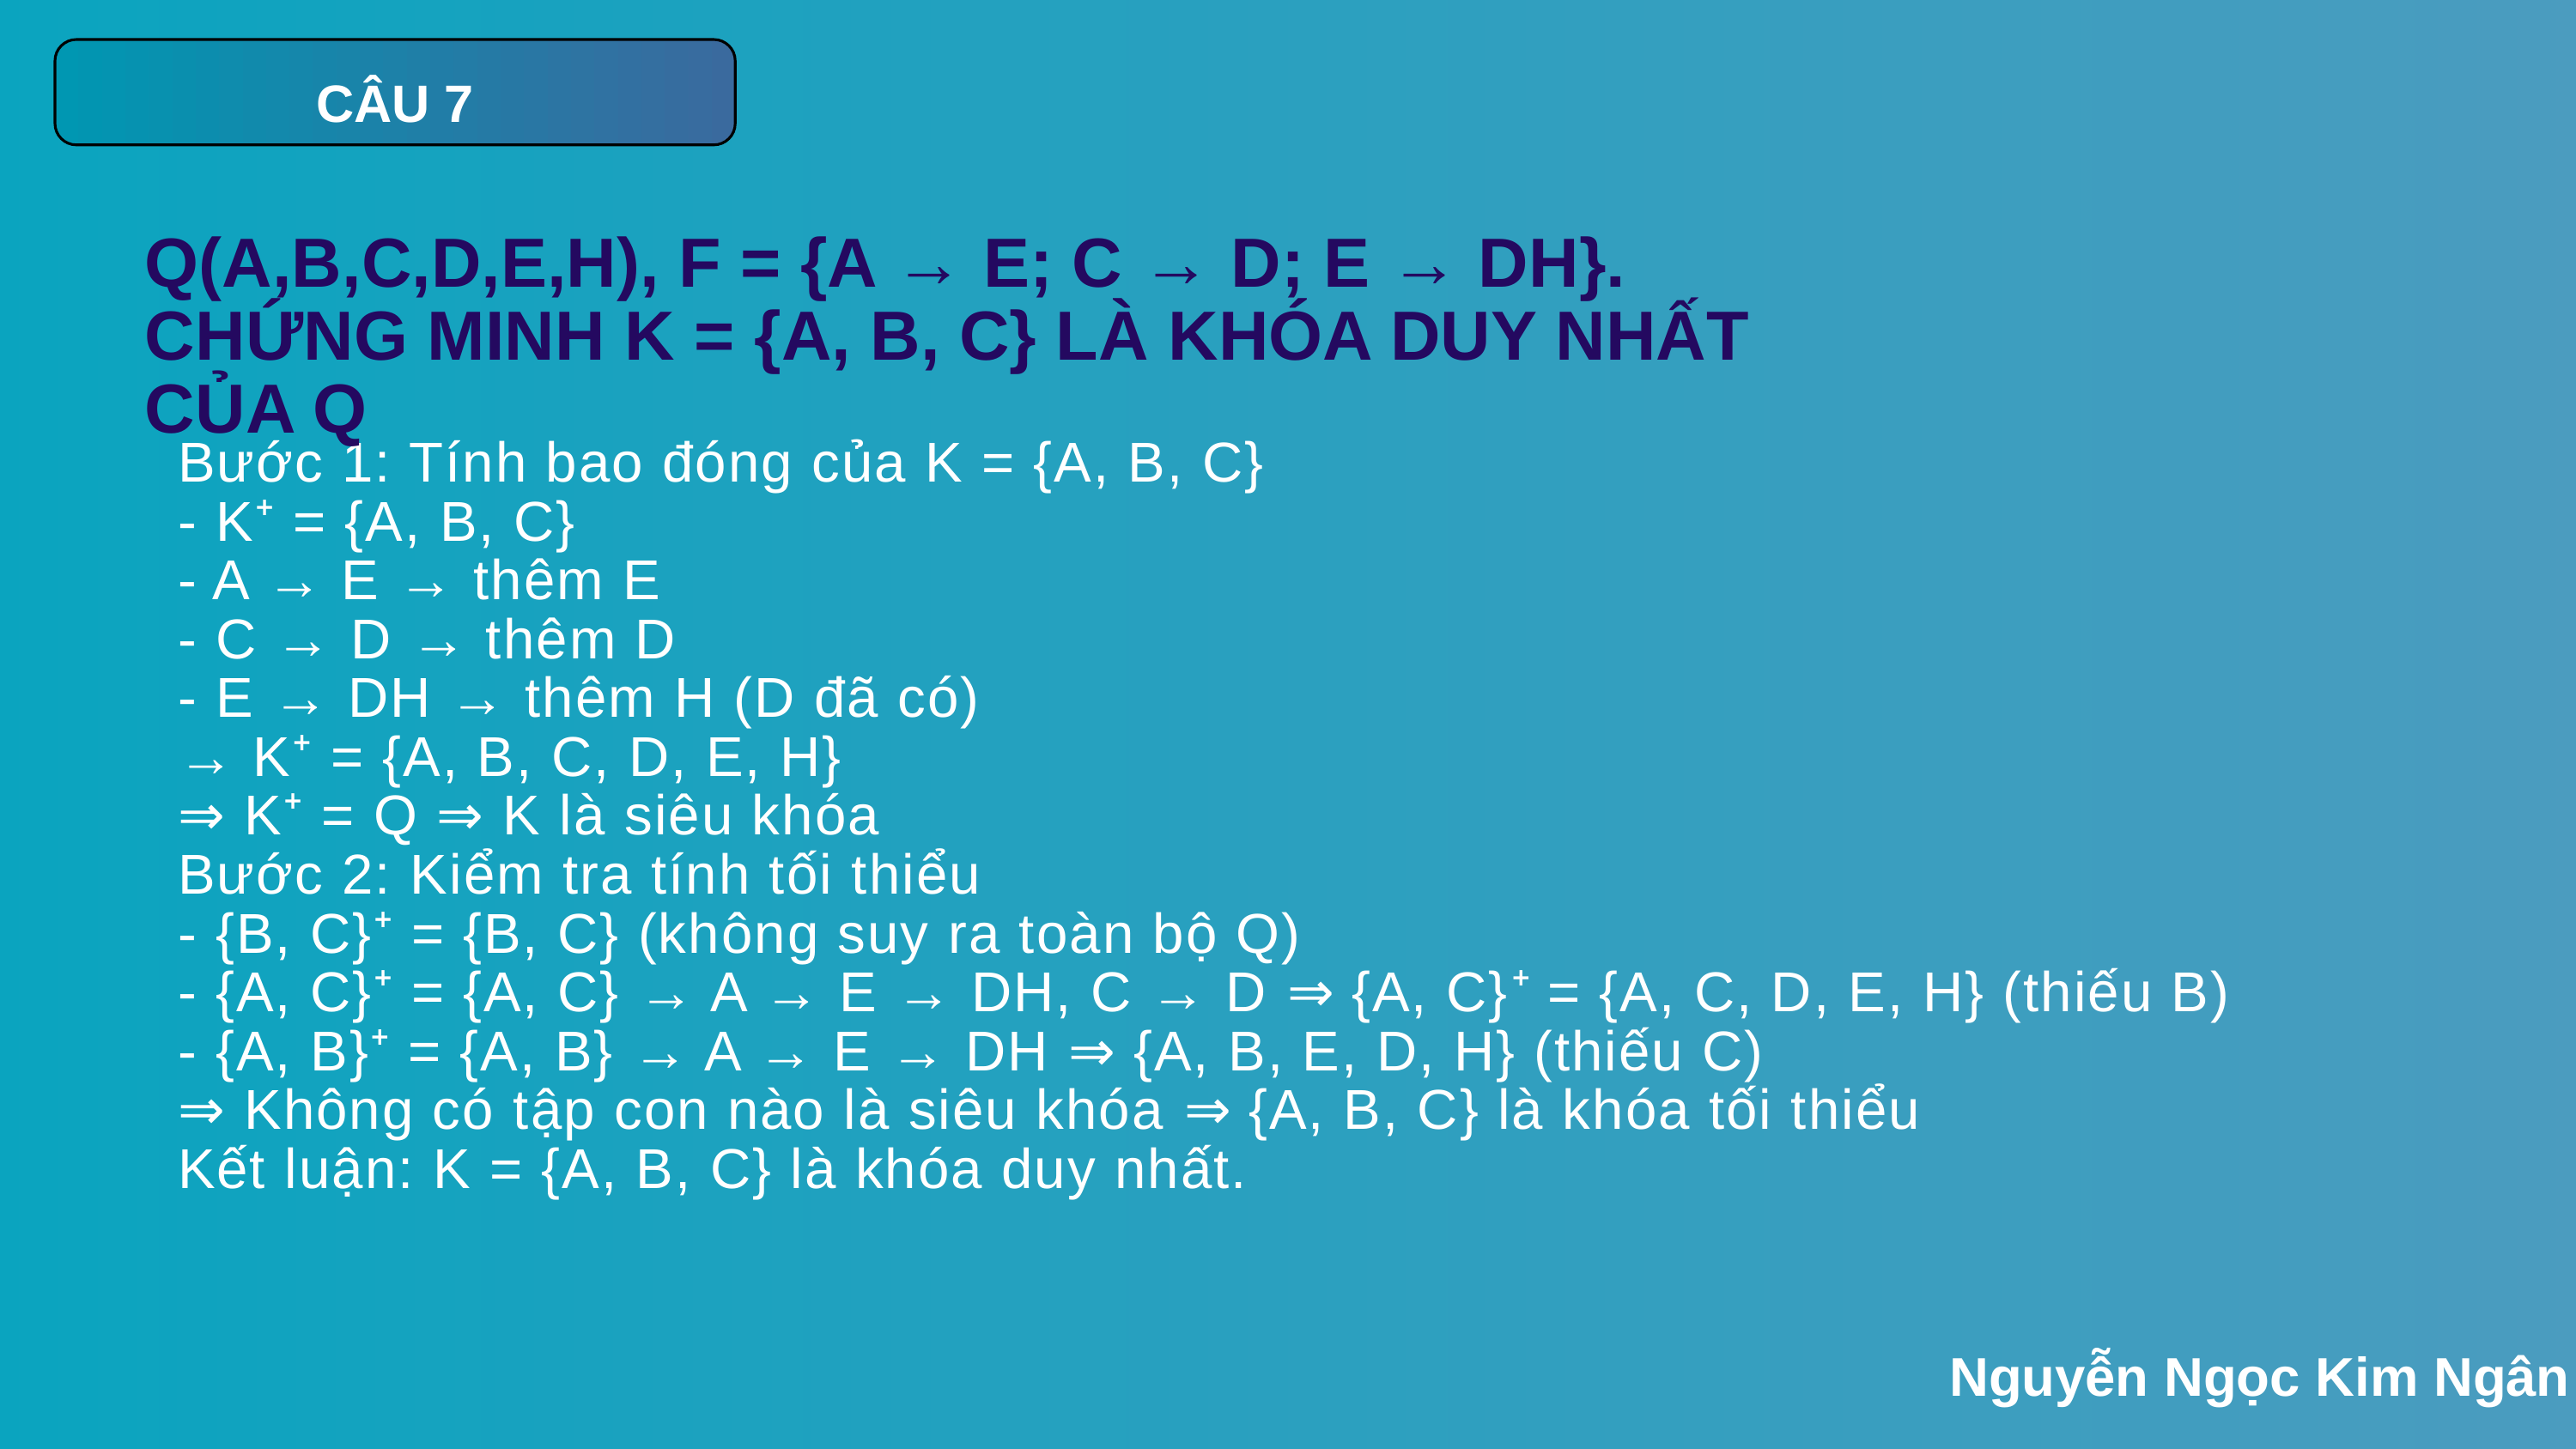

CÂU 7
Q(A,B,C,D,E,H), F = {A → E; C → D; E → DH}.
CHỨNG MINH K = {A, B, C} LÀ KHÓA DUY NHẤT CỦA Q
Bước 1: Tính bao đóng của K = {A, B, C}
- K⁺ = {A, B, C}
- A → E → thêm E
- C → D → thêm D
- E → DH → thêm H (D đã có)
→ K⁺ = {A, B, C, D, E, H}
⇒ K⁺ = Q ⇒ K là siêu khóa
Bước 2: Kiểm tra tính tối thiểu
- {B, C}⁺ = {B, C} (không suy ra toàn bộ Q)
- {A, C}⁺ = {A, C} → A → E → DH, C → D ⇒ {A, C}⁺ = {A, C, D, E, H} (thiếu B)
- {A, B}⁺ = {A, B} → A → E → DH ⇒ {A, B, E, D, H} (thiếu C)
⇒ Không có tập con nào là siêu khóa ⇒ {A, B, C} là khóa tối thiểu
Kết luận: K = {A, B, C} là khóa duy nhất.

Nguyễn Ngọc Kim Ngân